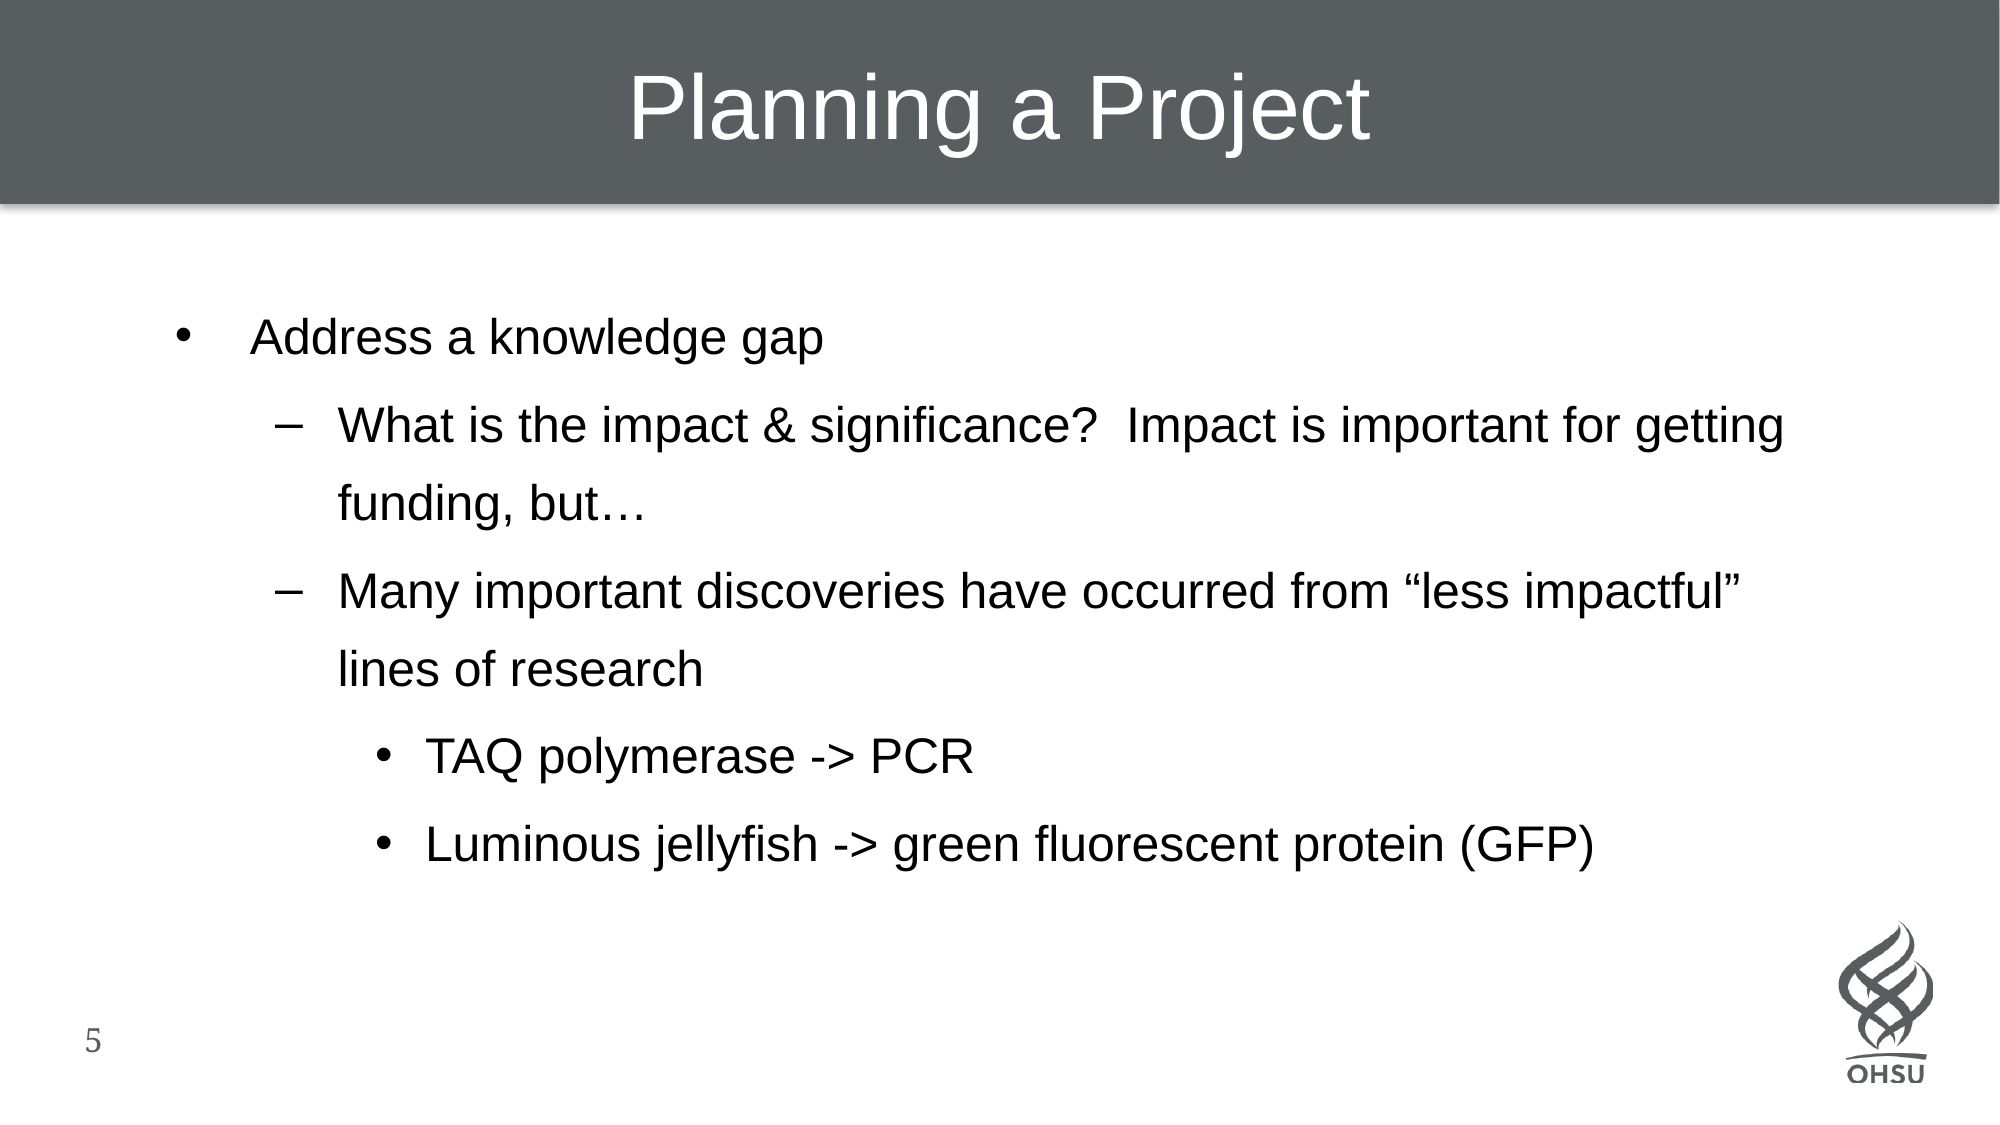

Planning a Project
Address a knowledge gap
What is the impact & significance?  Impact is important for getting funding, but…
Many important discoveries have occurred from “less impactful” lines of research
TAQ polymerase -> PCR
Luminous jellyfish -> green fluorescent protein (GFP)